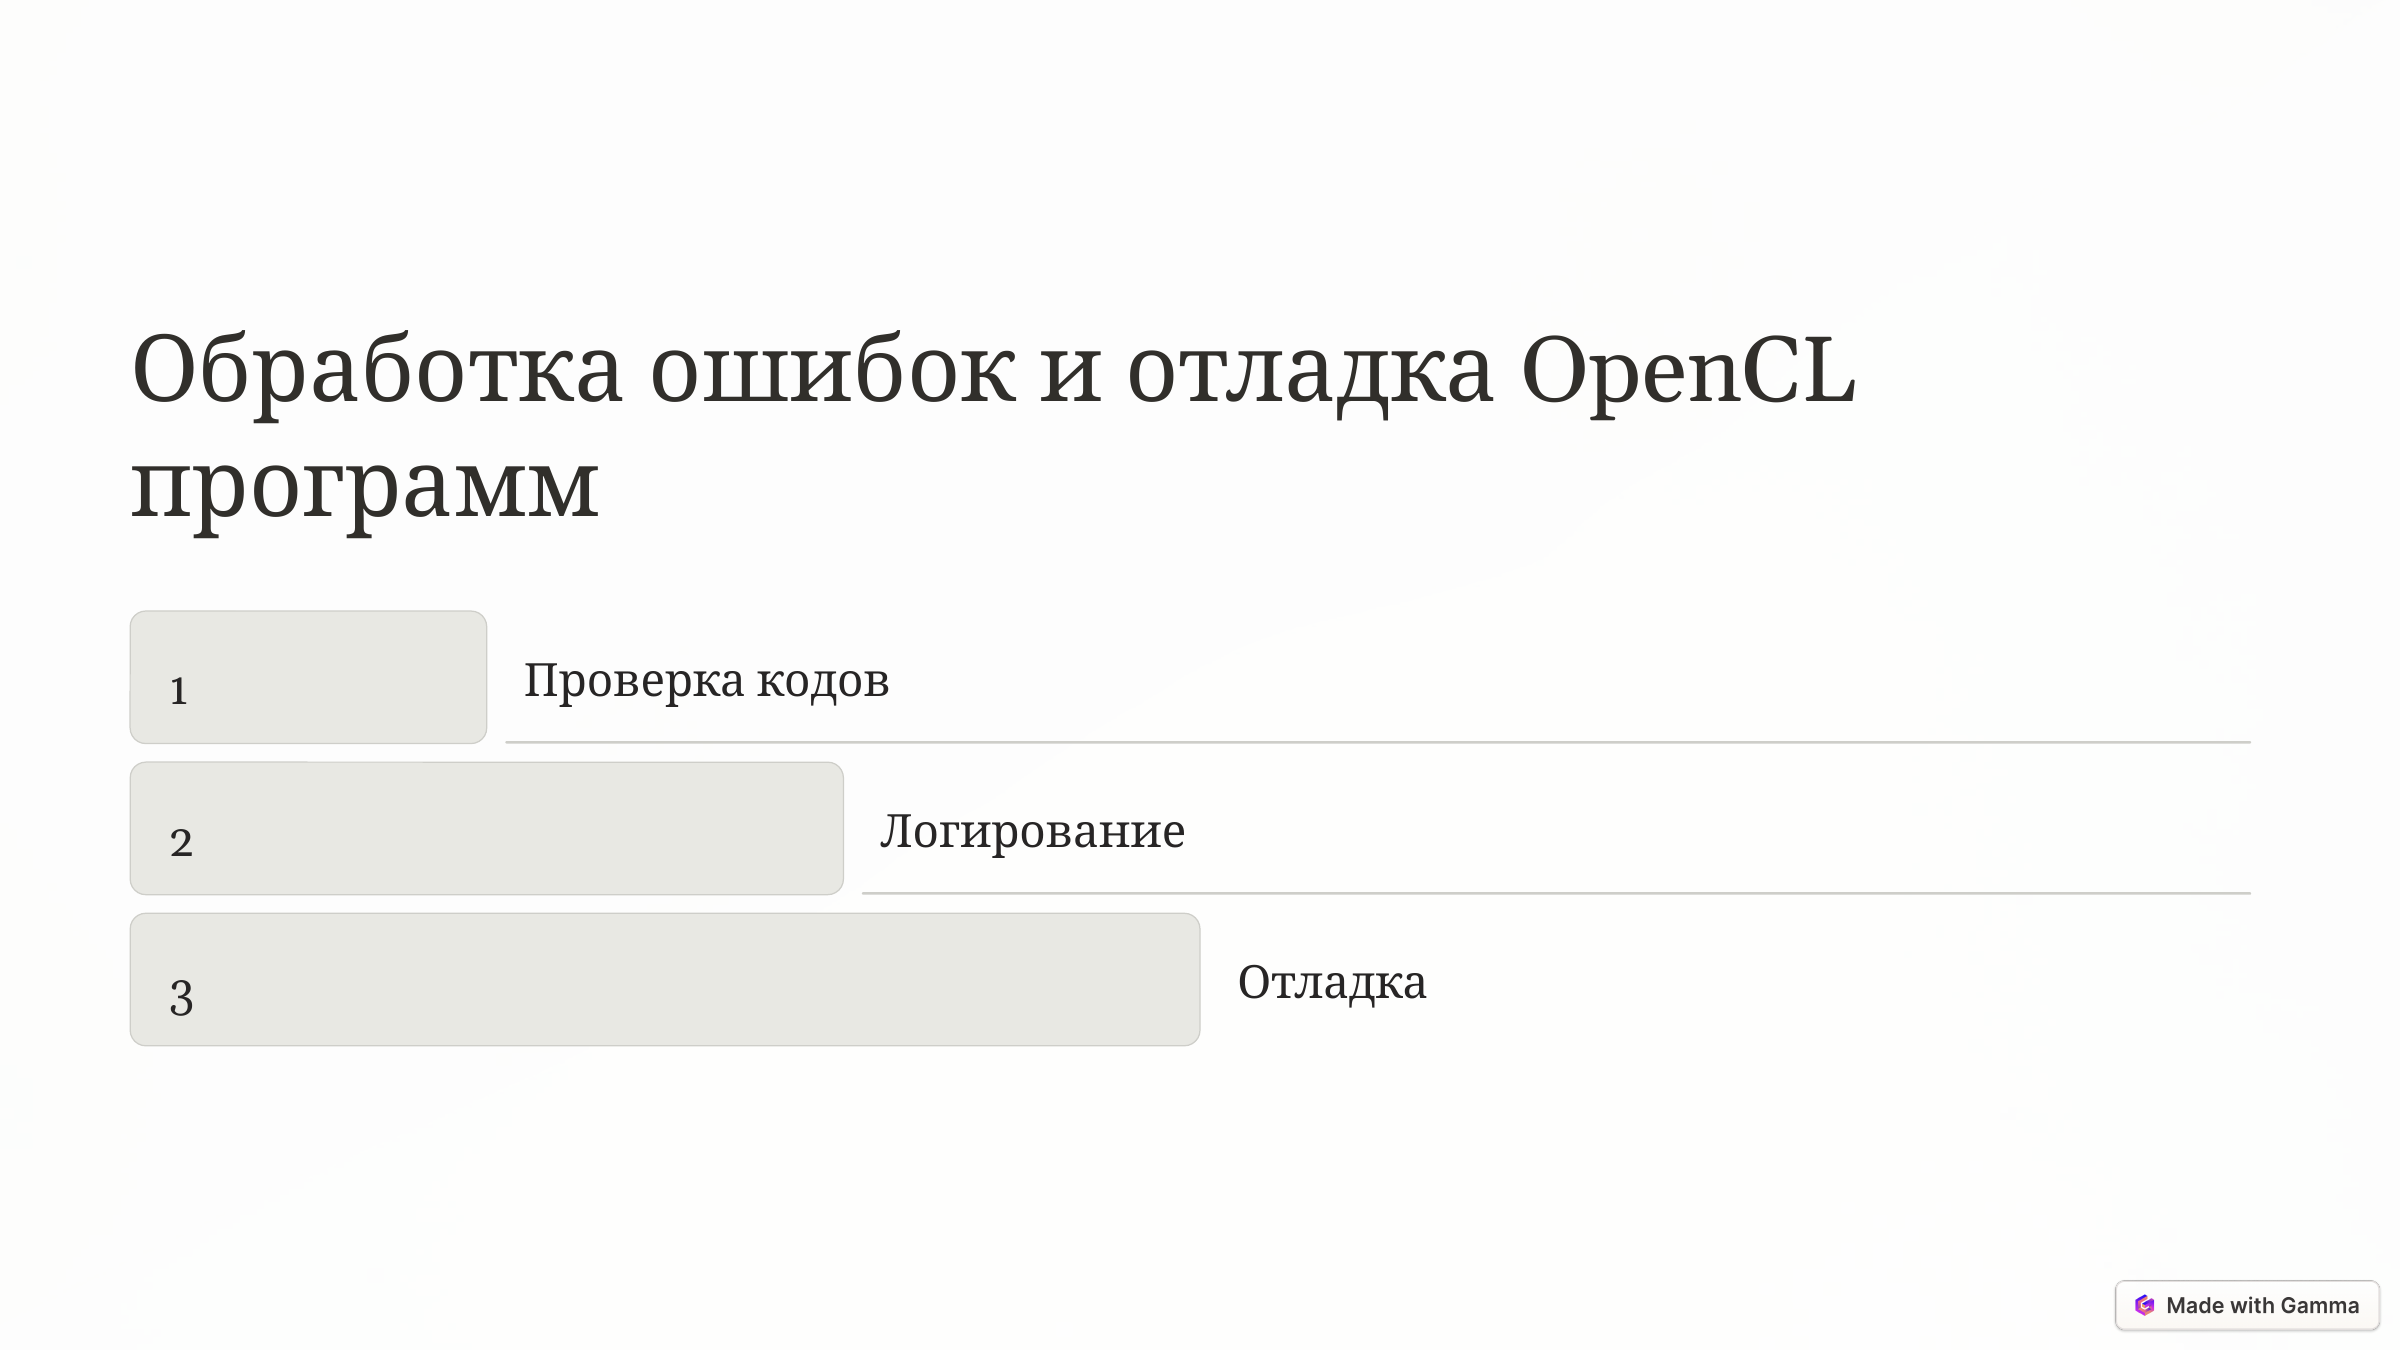

Обработка ошибок и отладка OpenCL программ

1
Проверка кодов

2
Логирование

3
Отладка